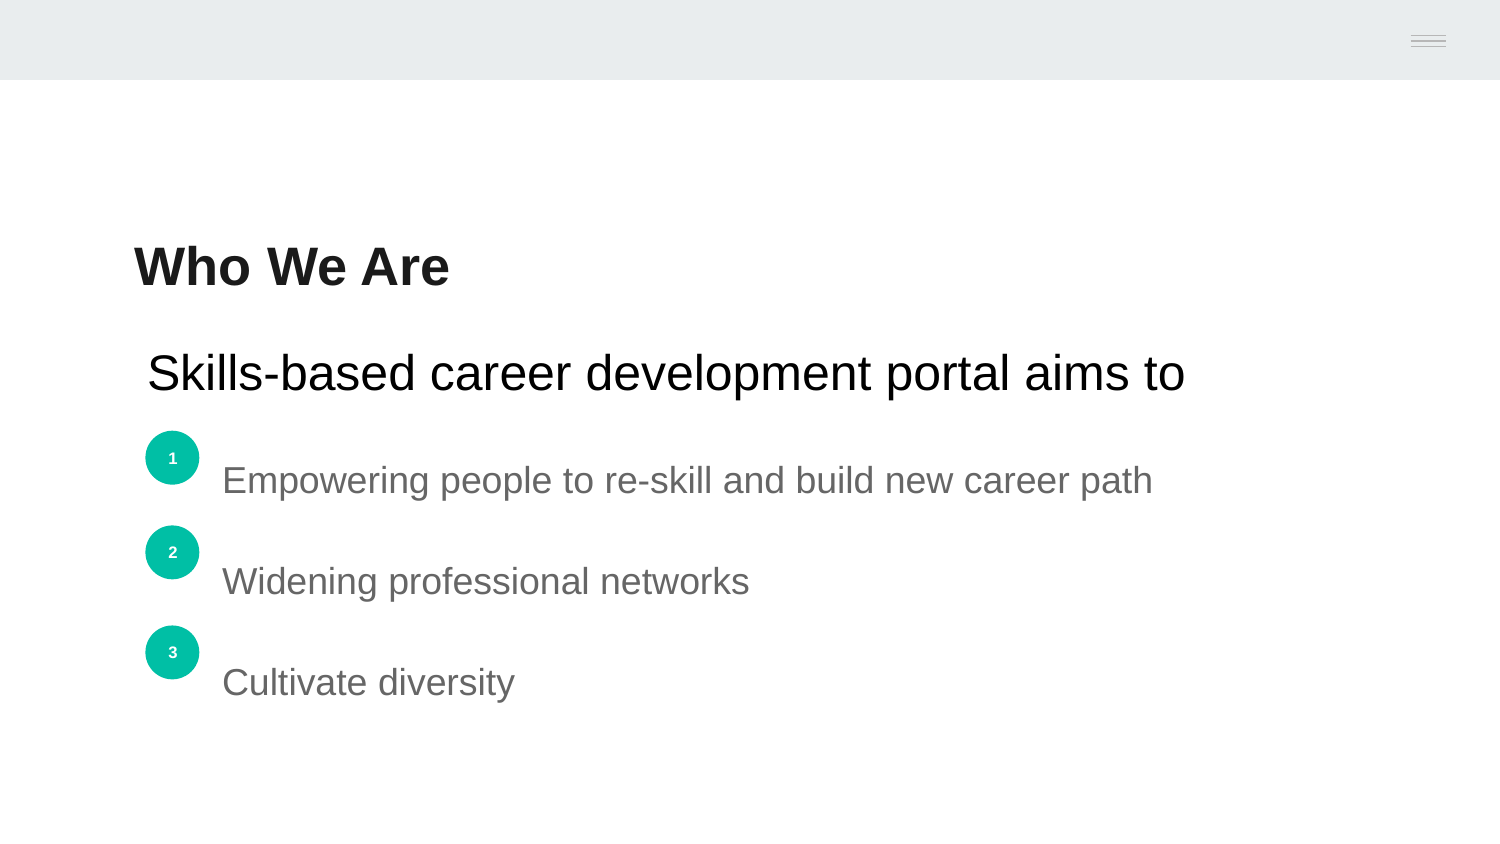

# Who We Are
Skills-based career development portal aims to
Empowering people to re-skill and build new career path
Widening professional networks
Cultivate diversity
1
2
3